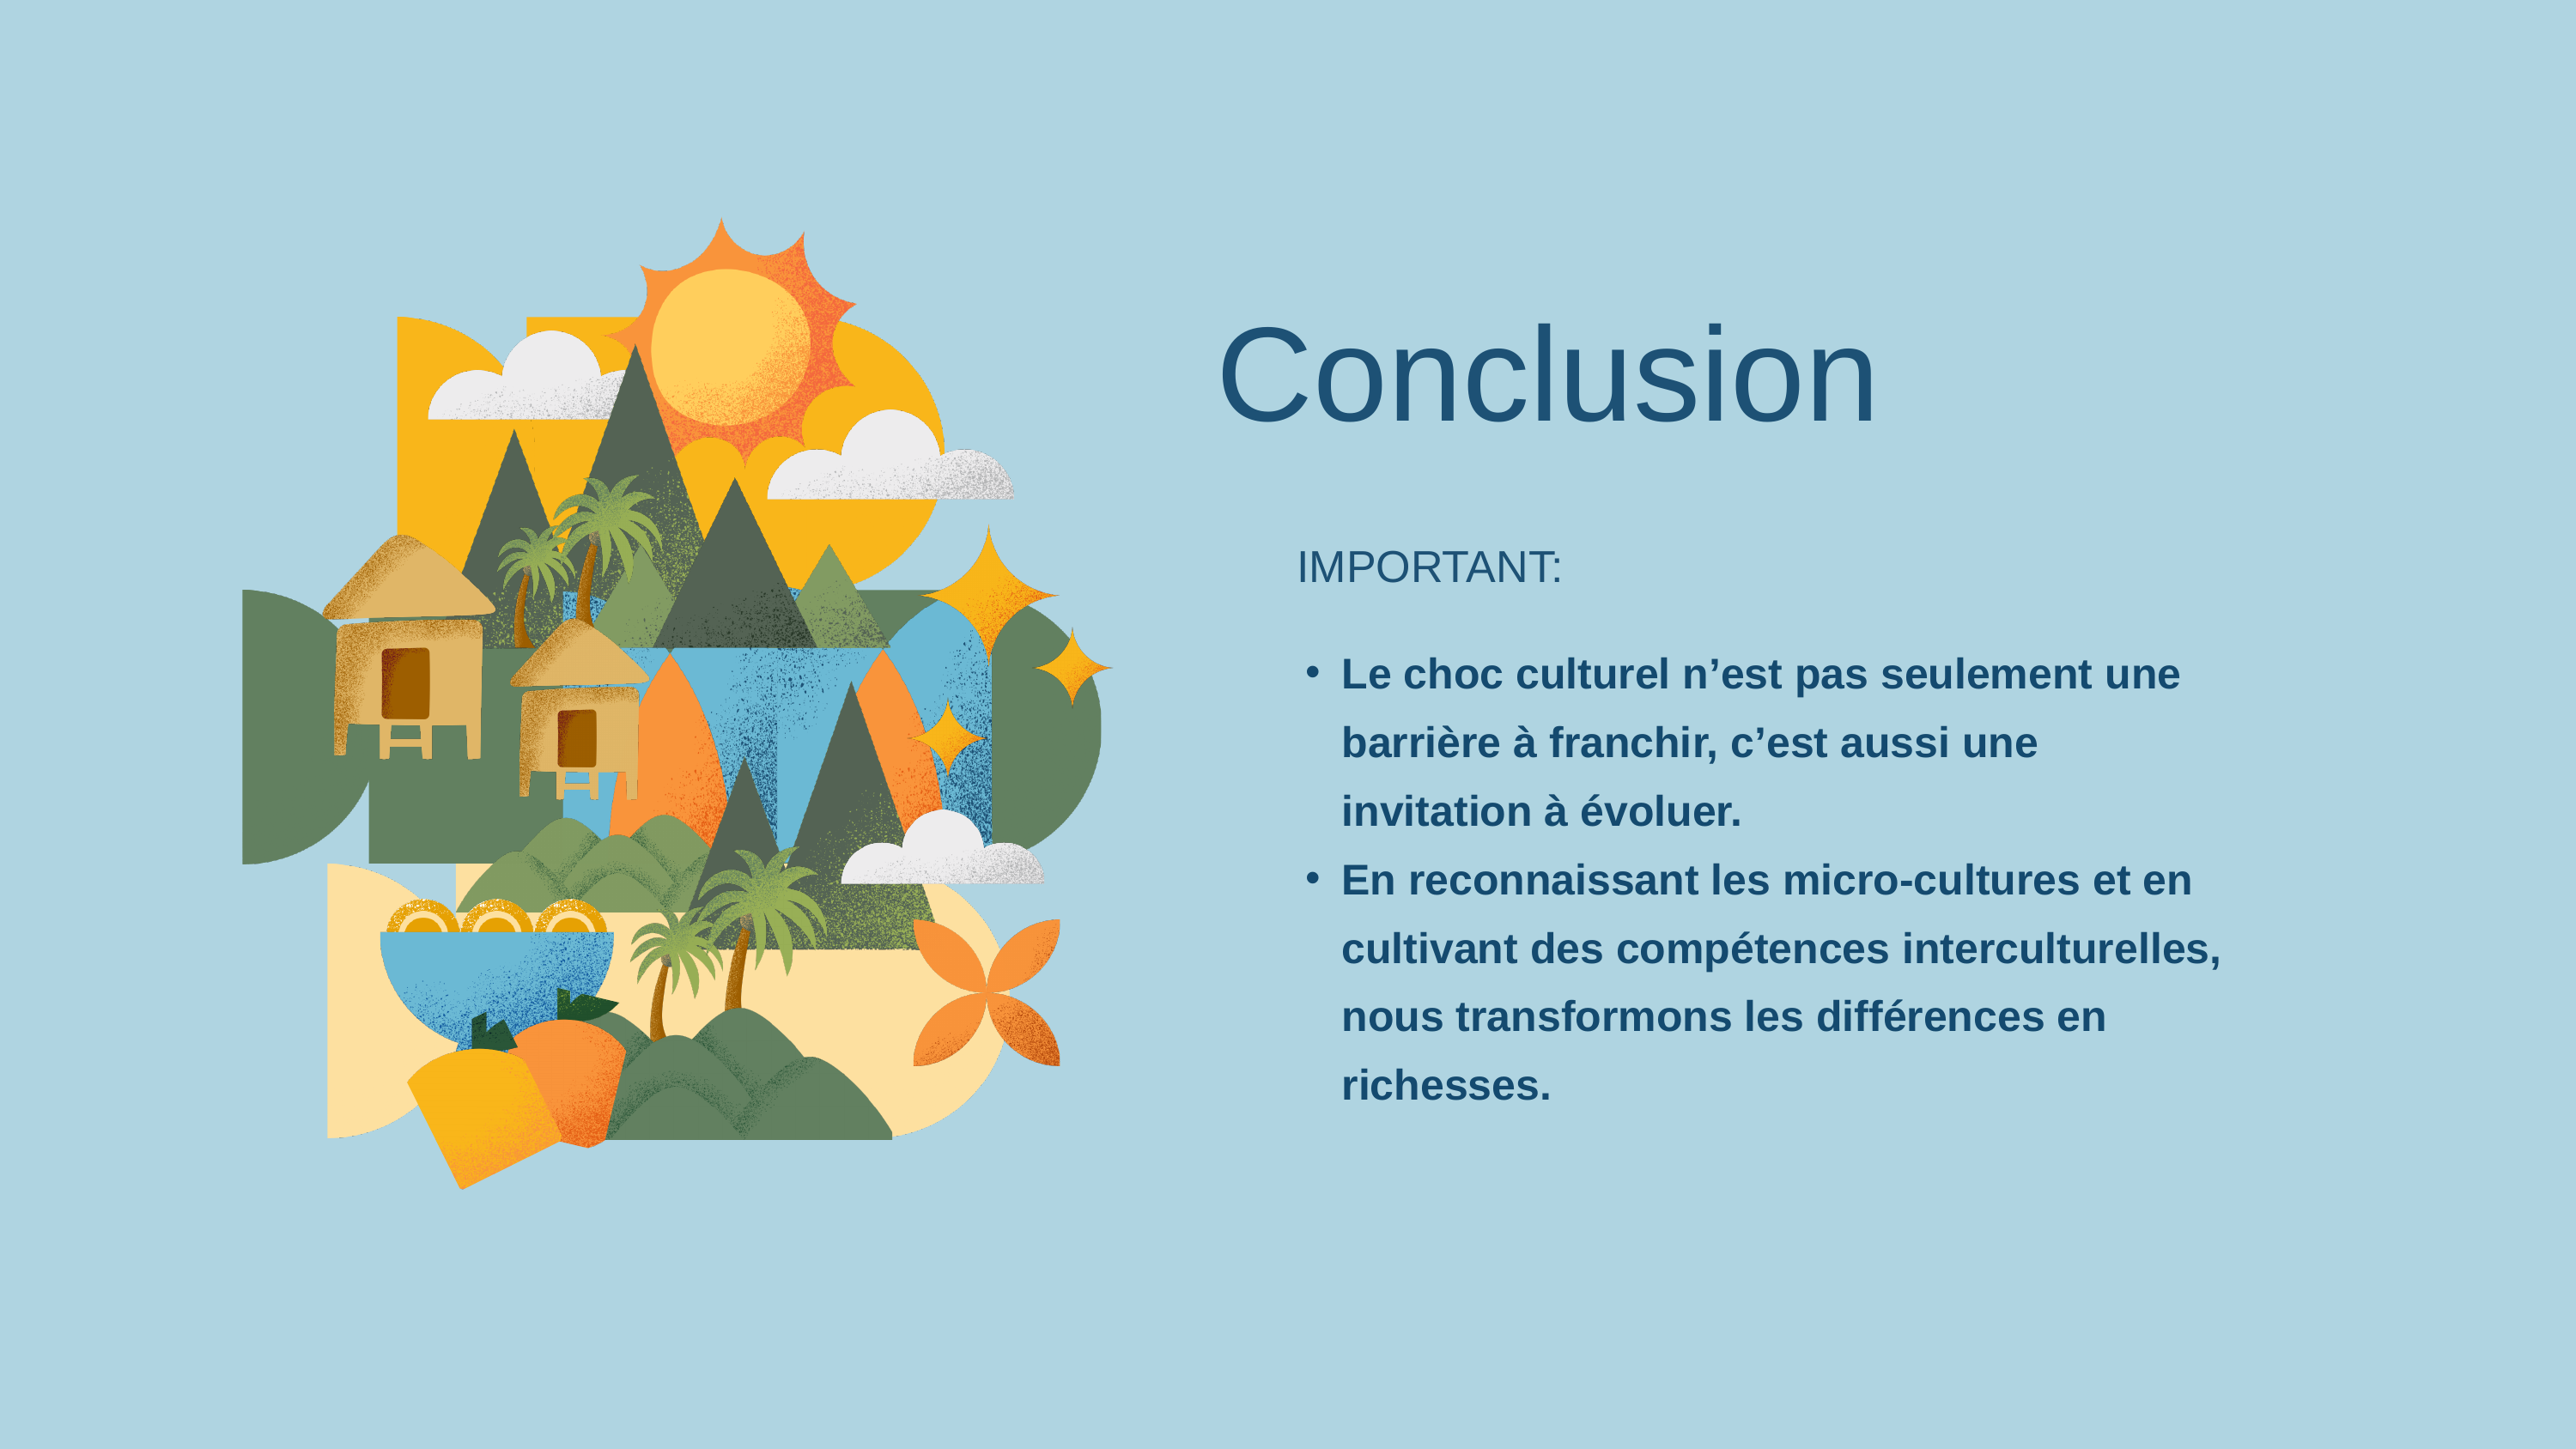

Conclusion
IMPORTANT:
Le choc culturel n’est pas seulement une barrière à franchir, c’est aussi une invitation à évoluer.
En reconnaissant les micro‑cultures et en cultivant des compétences interculturelles, nous transformons les différences en richesses.